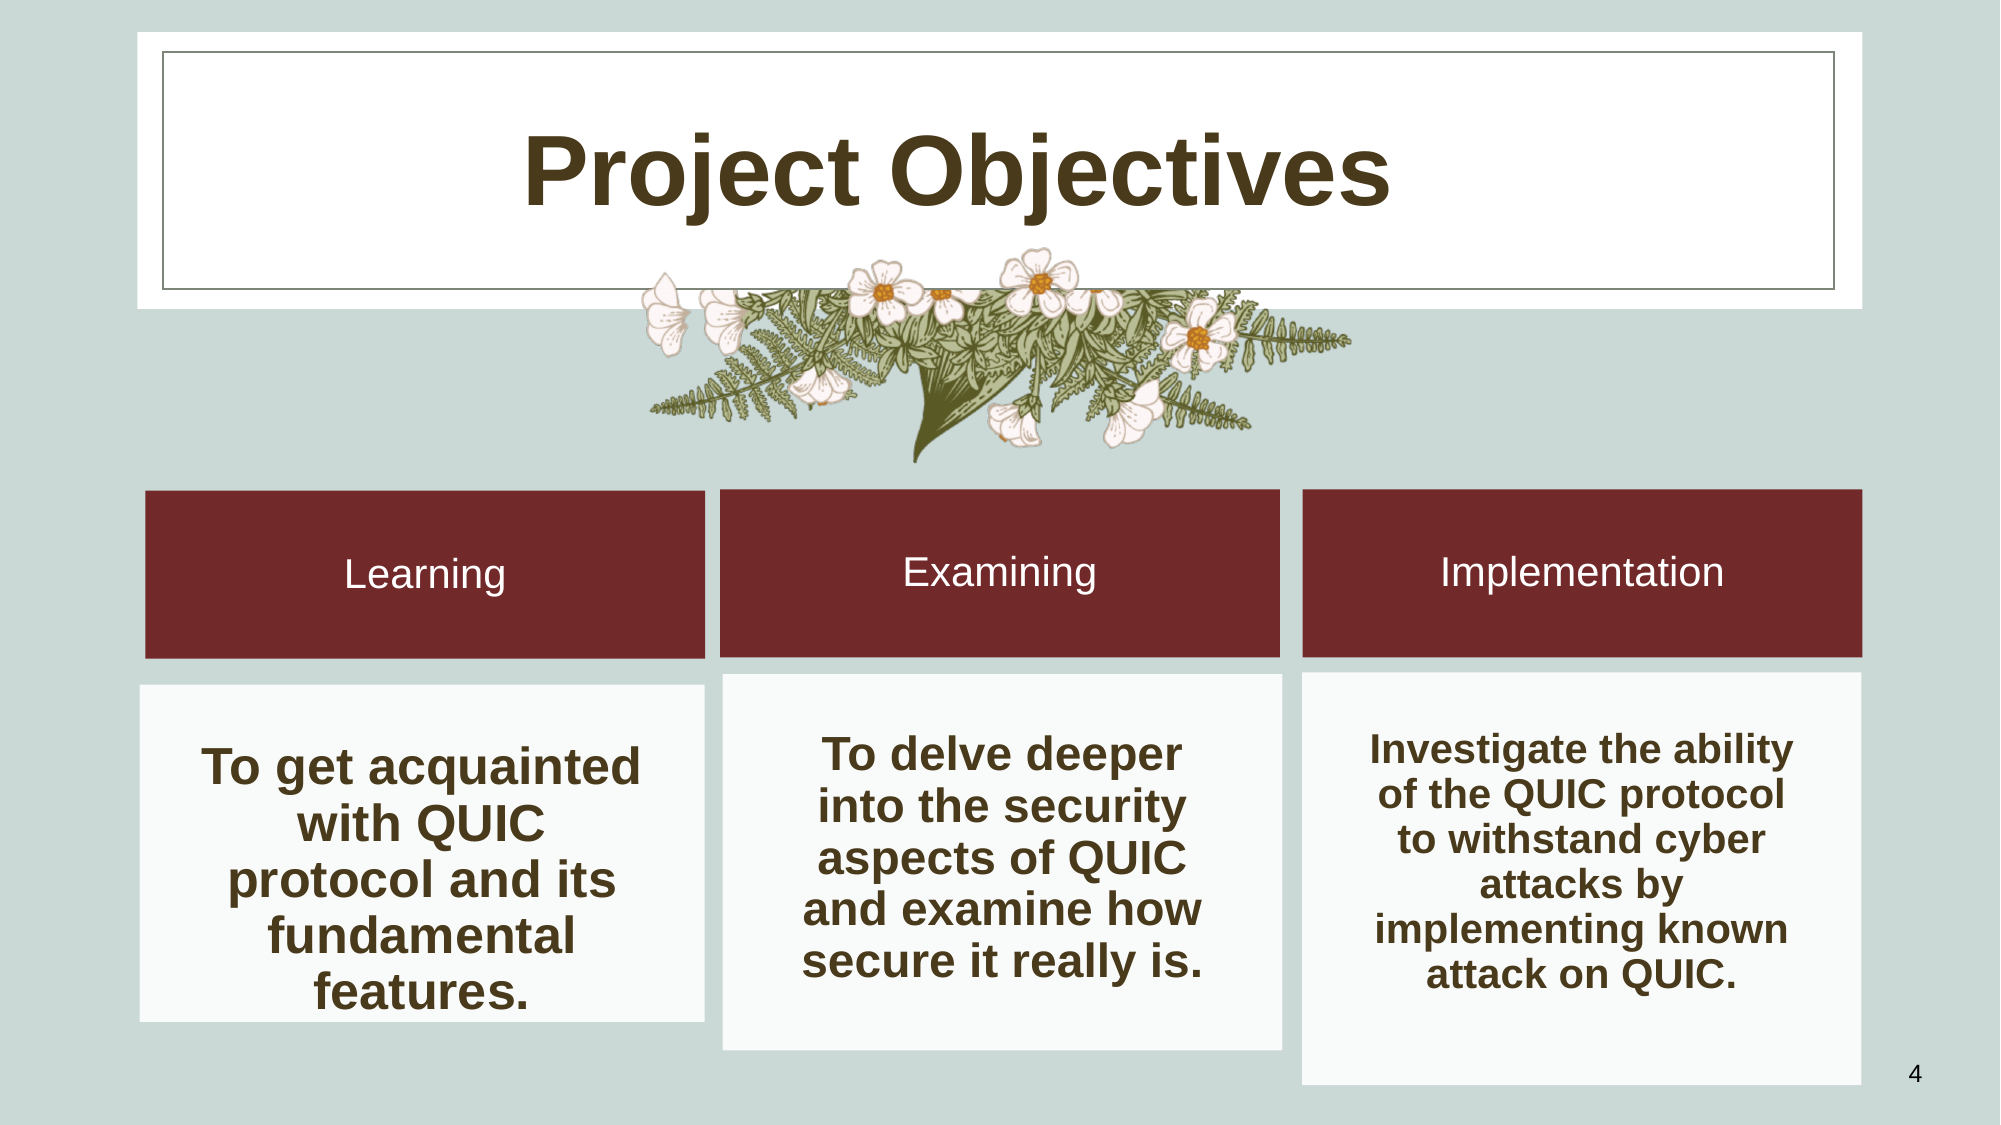

# Project Objectives
Learning
To get acquainted with QUIC protocol and its fundamental features.
Examining
To delve deeper into the security aspects of QUIC and examine how secure it really is.
Implementation
Investigate the ability of the QUIC protocol to withstand cyber attacks by implementing known attack on QUIC.
4